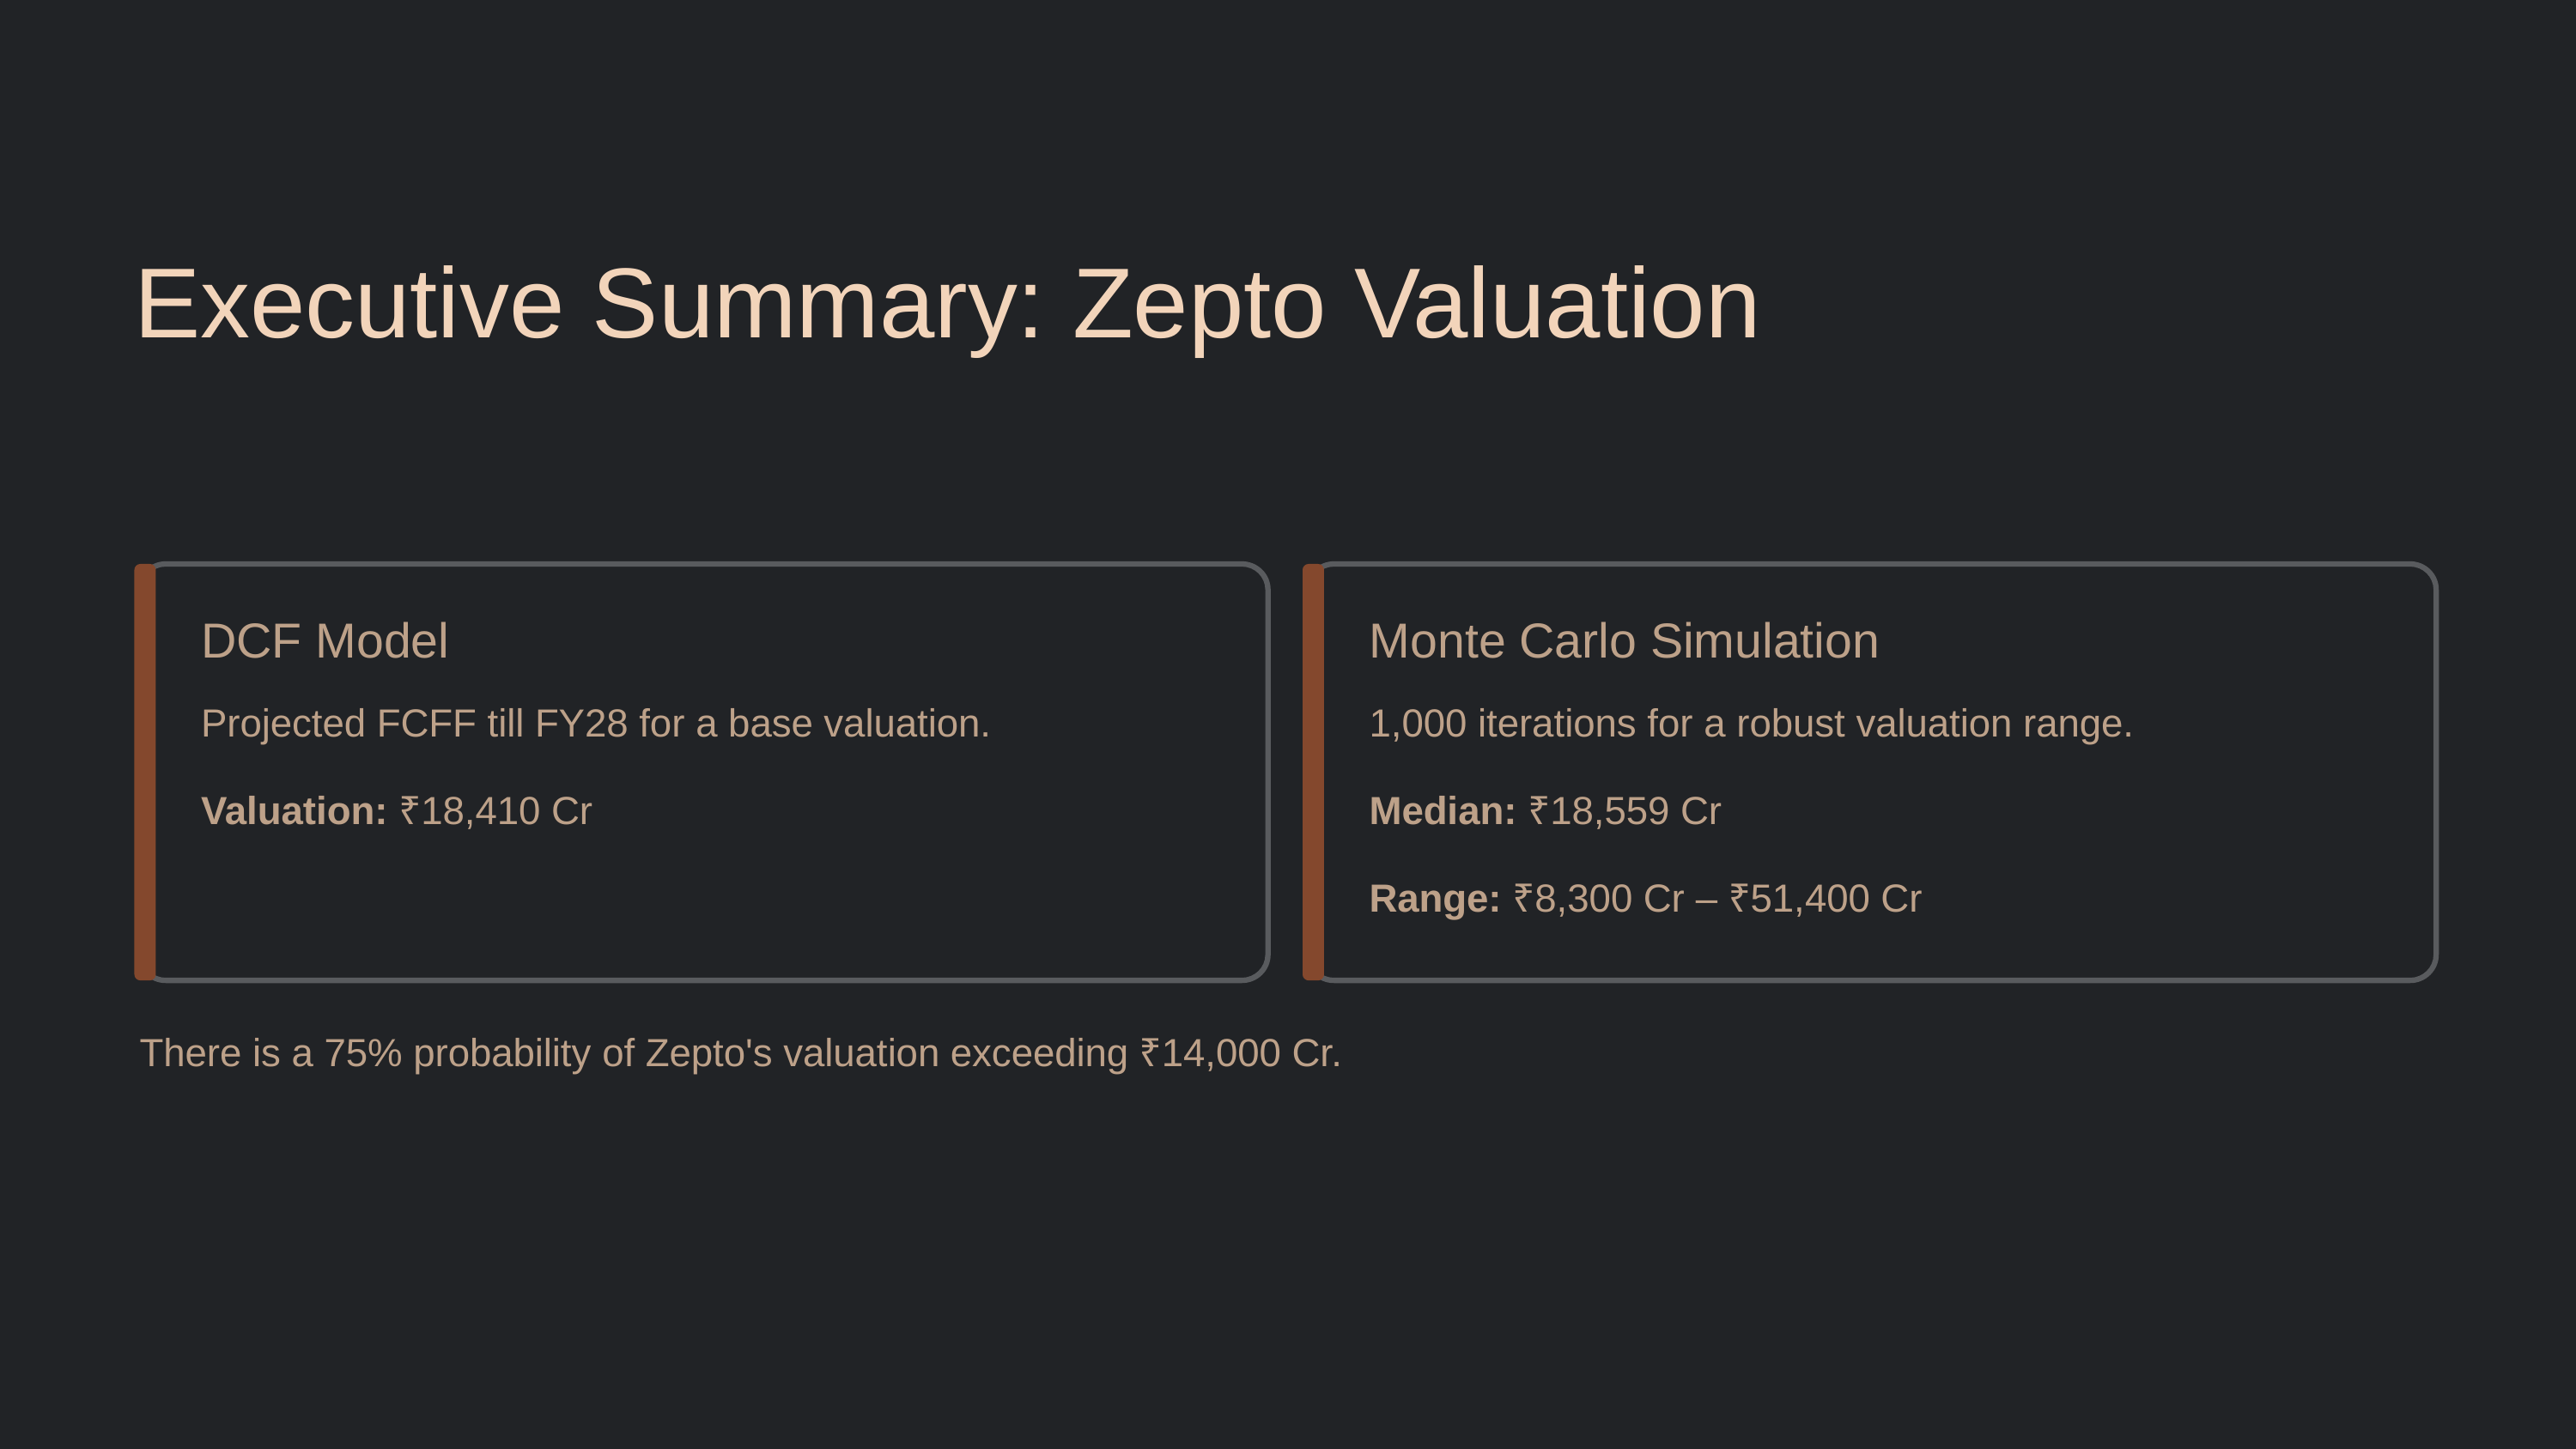

Executive Summary: Zepto Valuation

DCF Model
Monte Carlo Simulation
Projected FCFF till FY28 for a base valuation.
1,000 iterations for a robust valuation range.
Valuation: ₹18,410 Cr
Median: ₹18,559 Cr
Range: ₹8,300 Cr – ₹51,400 Cr
There is a 75% probability of Zepto's valuation exceeding ₹14,000 Cr.